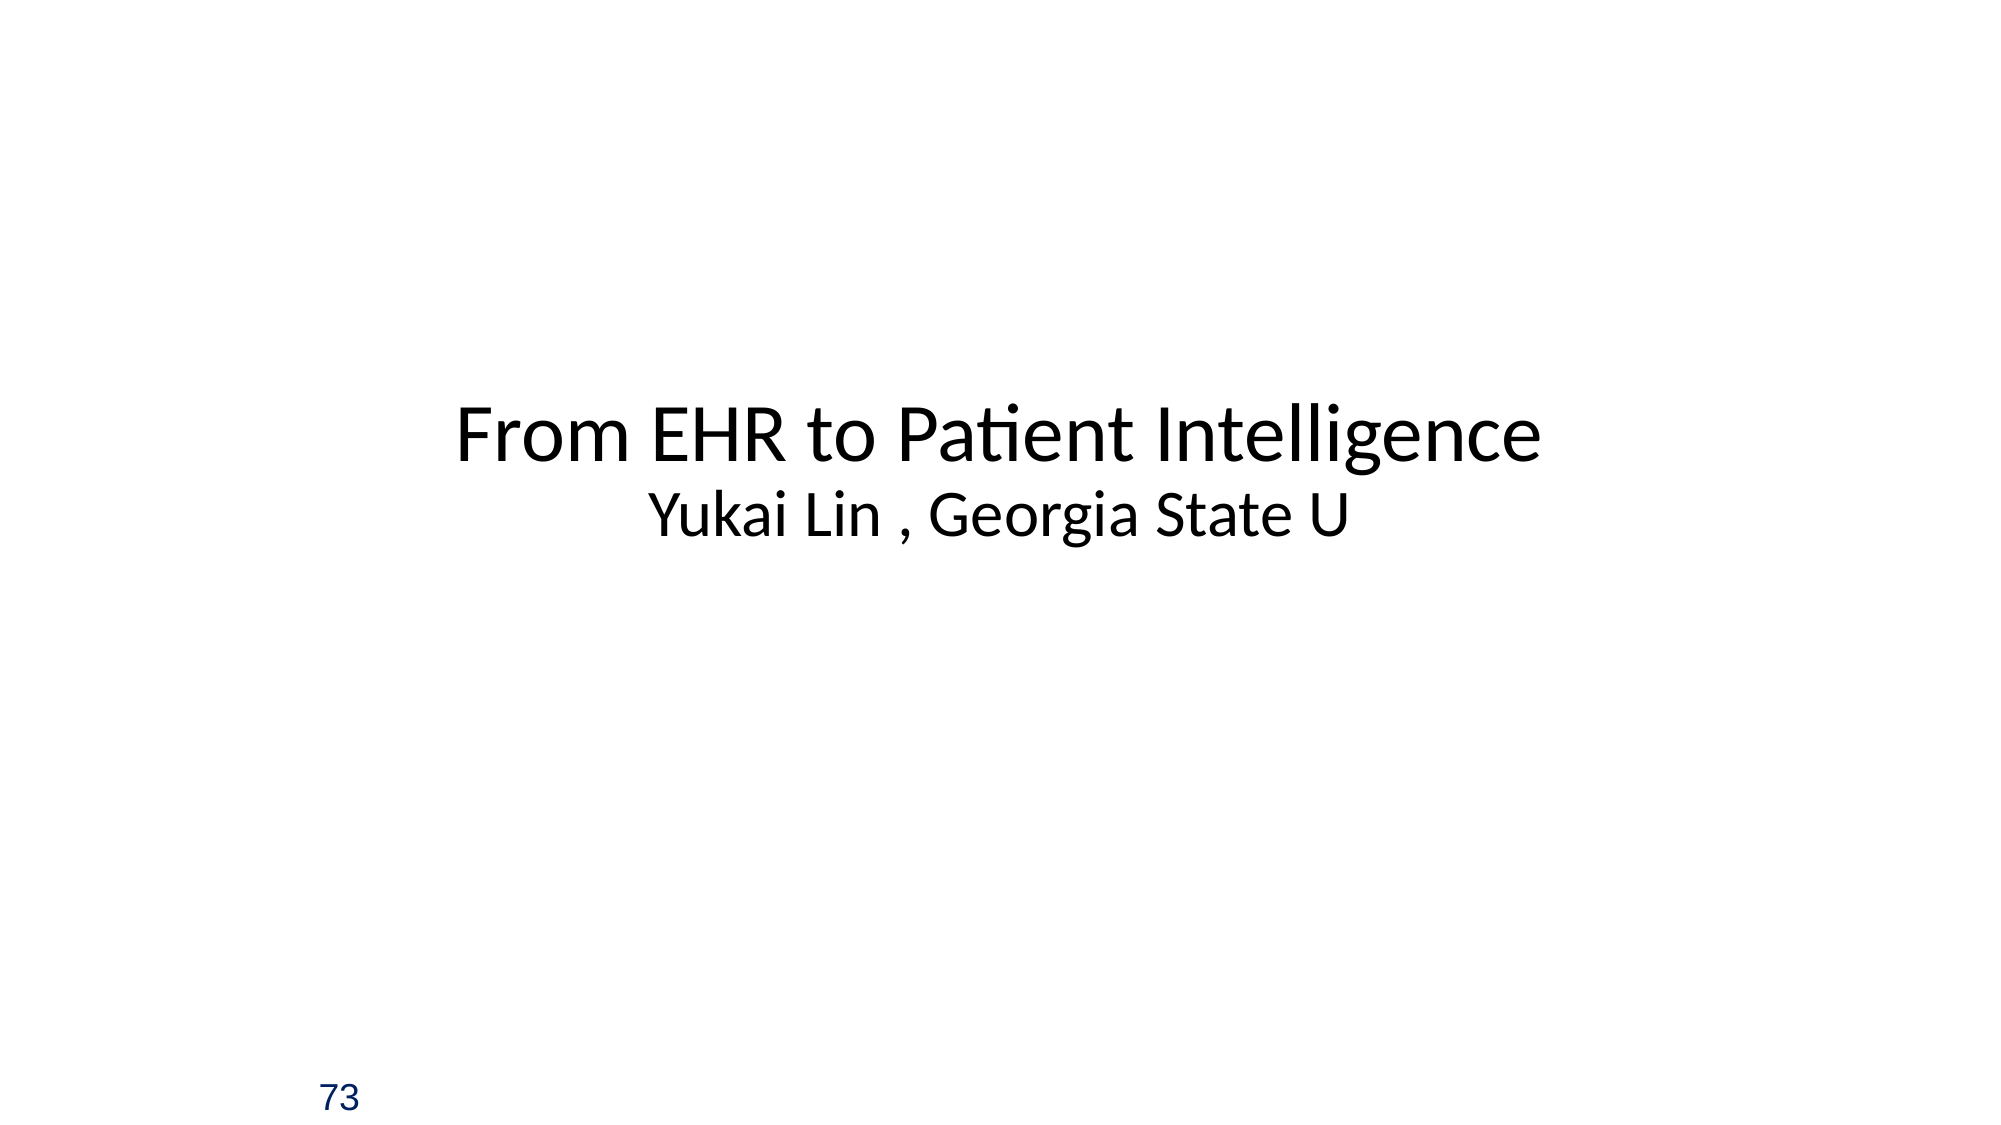

# From EHR to Patient Intelligence Yukai Lin , Georgia State U
73